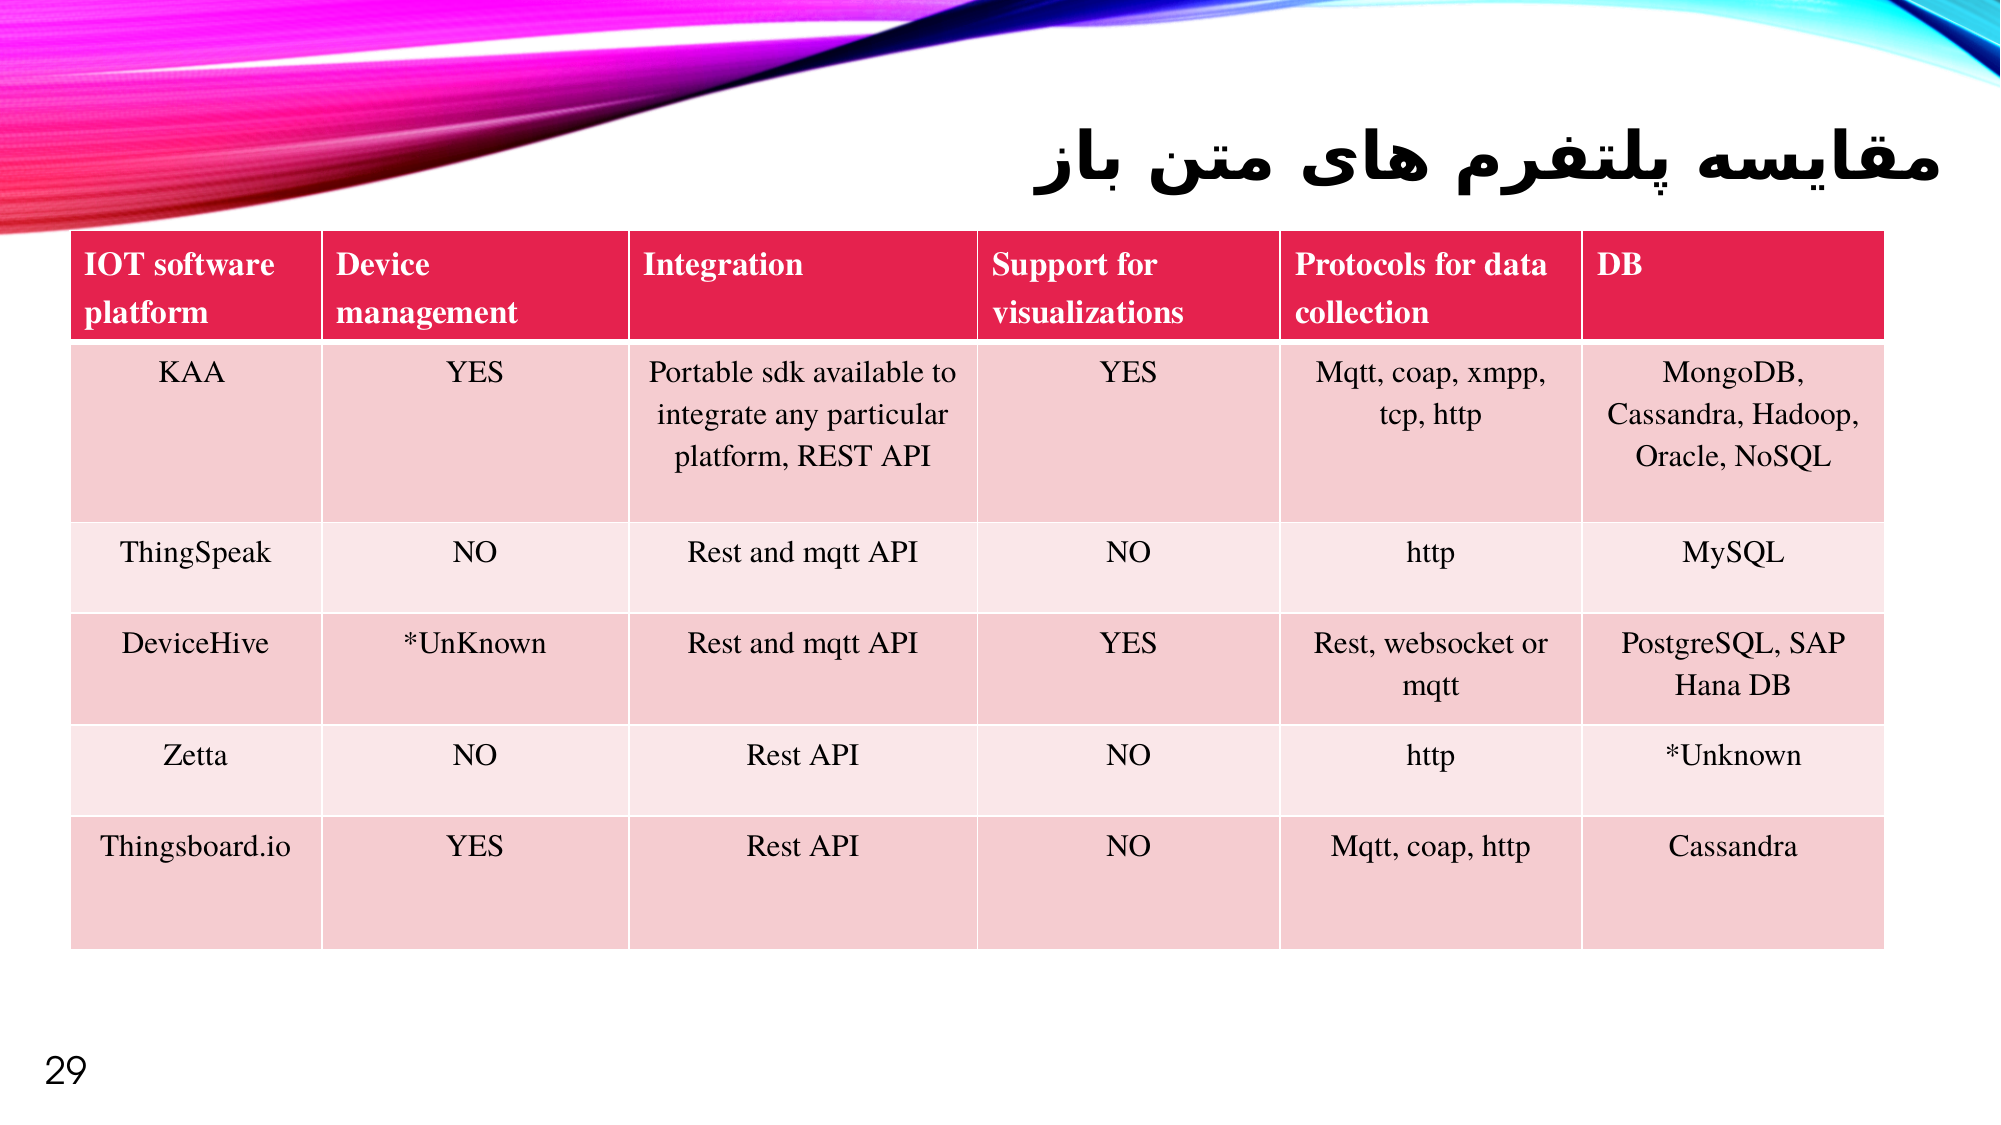

مقایسه پلتفرم های متن باز
| IOT software platform | Device management | Integration | Support for visualizations | Protocols for data collection | DB |
| --- | --- | --- | --- | --- | --- |
| KAA | YES | Portable sdk available to integrate any particular platform, REST API | YES | Mqtt, coap, xmpp, tcp, http | MongoDB, Cassandra, Hadoop, Oracle, NoSQL |
| ThingSpeak | NO | Rest and mqtt API | NO | http | MySQL |
| DeviceHive | \*UnKnown | Rest and mqtt API | YES | Rest, websocket or mqtt | PostgreSQL, SAP Hana DB |
| Zetta | NO | Rest API | NO | http | \*Unknown |
| Thingsboard.io | YES | Rest API | NO | Mqtt, coap, http | Cassandra |
29